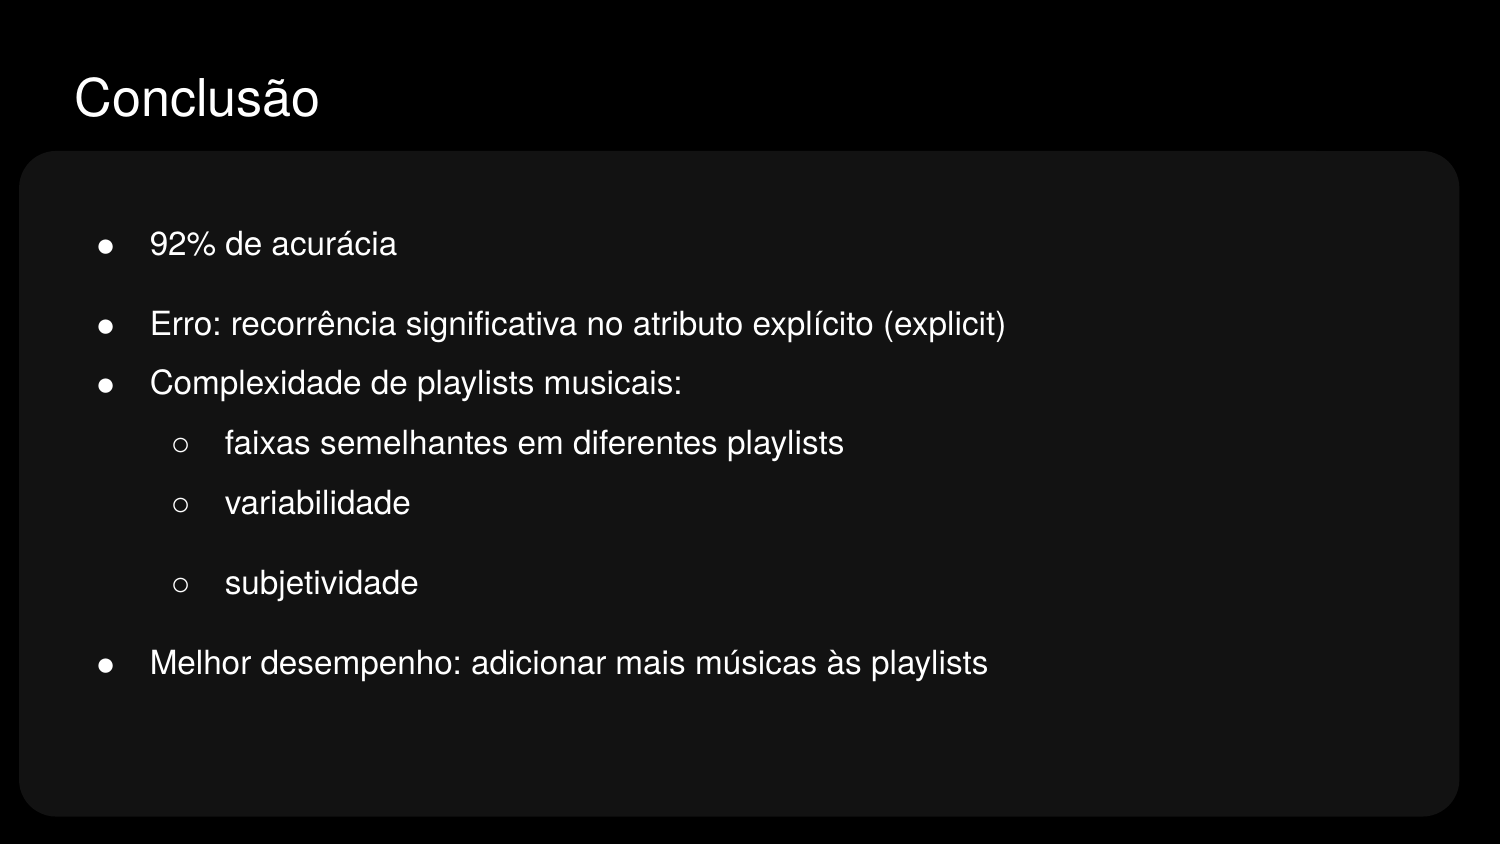

Conclusão
#

92% de acurácia
Erro: recorrência significativa no atributo explícito (explicit)
Complexidade de playlists musicais:
faixas semelhantes em diferentes playlists
variabilidade
subjetividade
Melhor desempenho: adicionar mais músicas às playlists